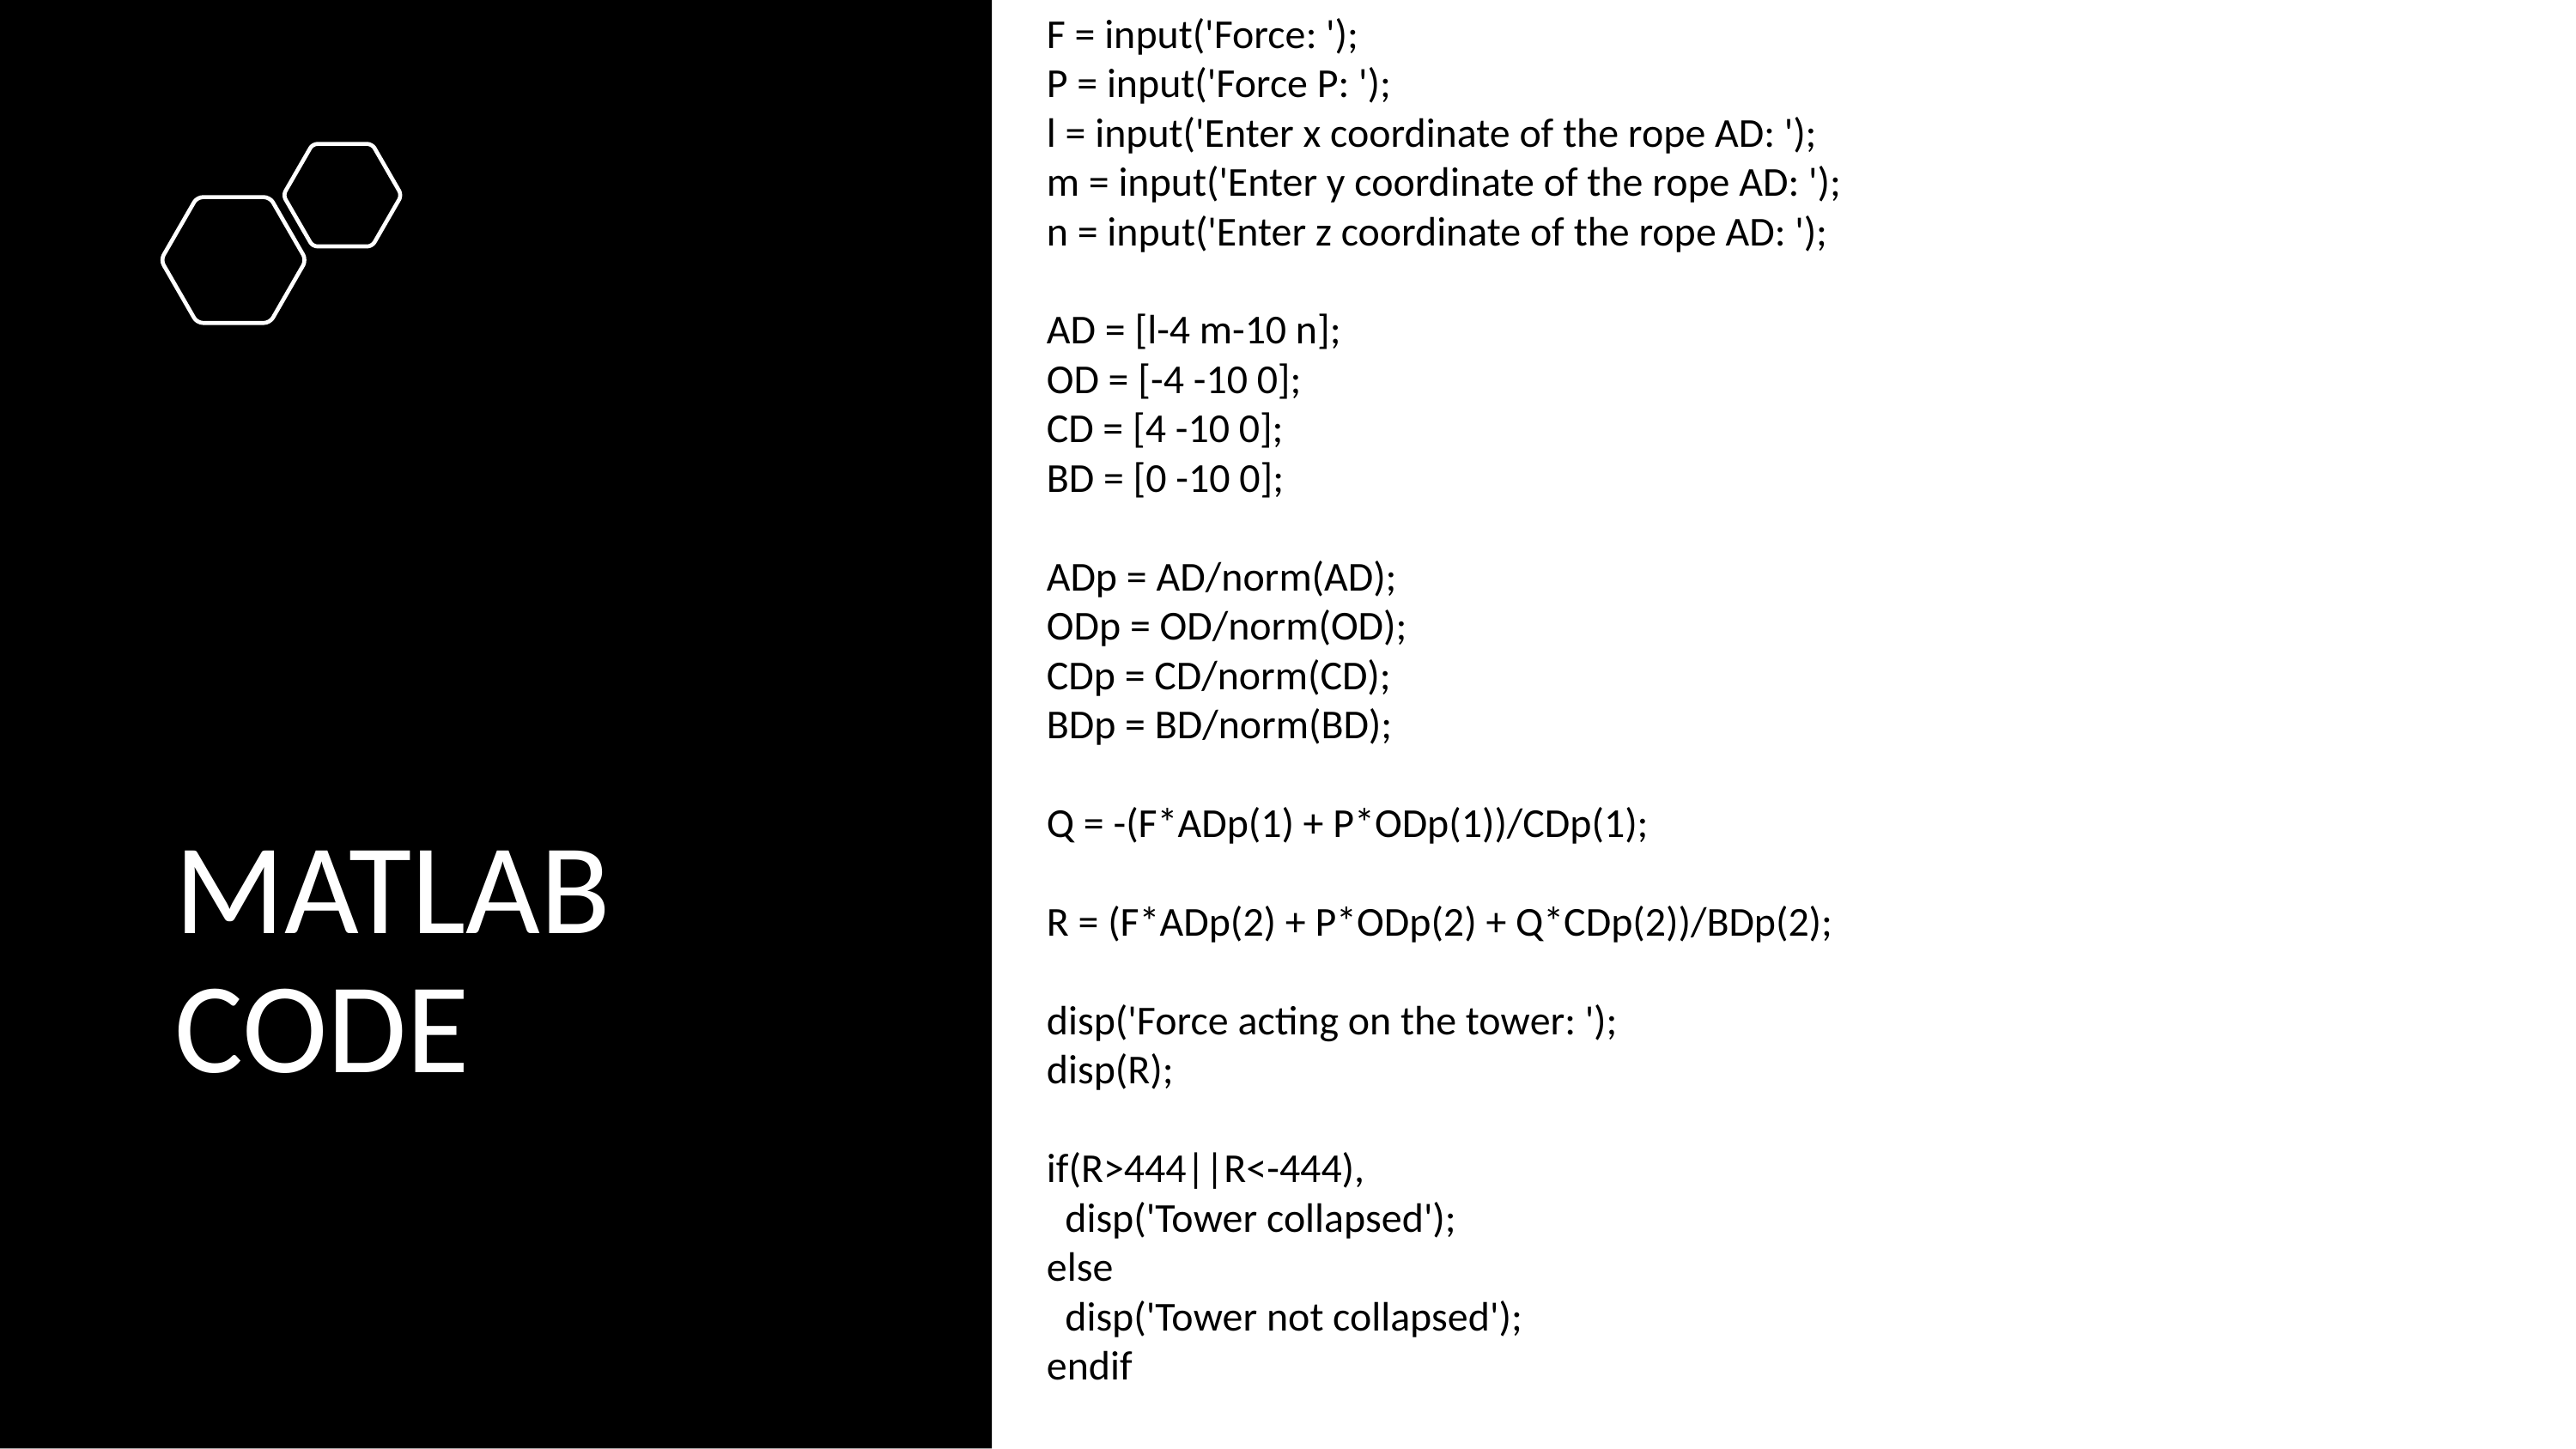

F = input('Force: ');
P = input('Force P: ');
l = input('Enter x coordinate of the rope AD: ');
m = input('Enter y coordinate of the rope AD: ');
n = input('Enter z coordinate of the rope AD: ');

AD = [l-4 m-10 n];
OD = [-4 -10 0];
CD = [4 -10 0];
BD = [0 -10 0];

ADp = AD/norm(AD);
ODp = OD/norm(OD);
CDp = CD/norm(CD);
BDp = BD/norm(BD);

Q = -(F*ADp(1) + P*ODp(1))/CDp(1);

R = (F*ADp(2) + P*ODp(2) + Q*CDp(2))/BDp(2);

disp('Force acting on the tower: ');
disp(R);

if(R>444||R<-444),
  disp('Tower collapsed');
else
  disp('Tower not collapsed');
endif

MATLAB CODE